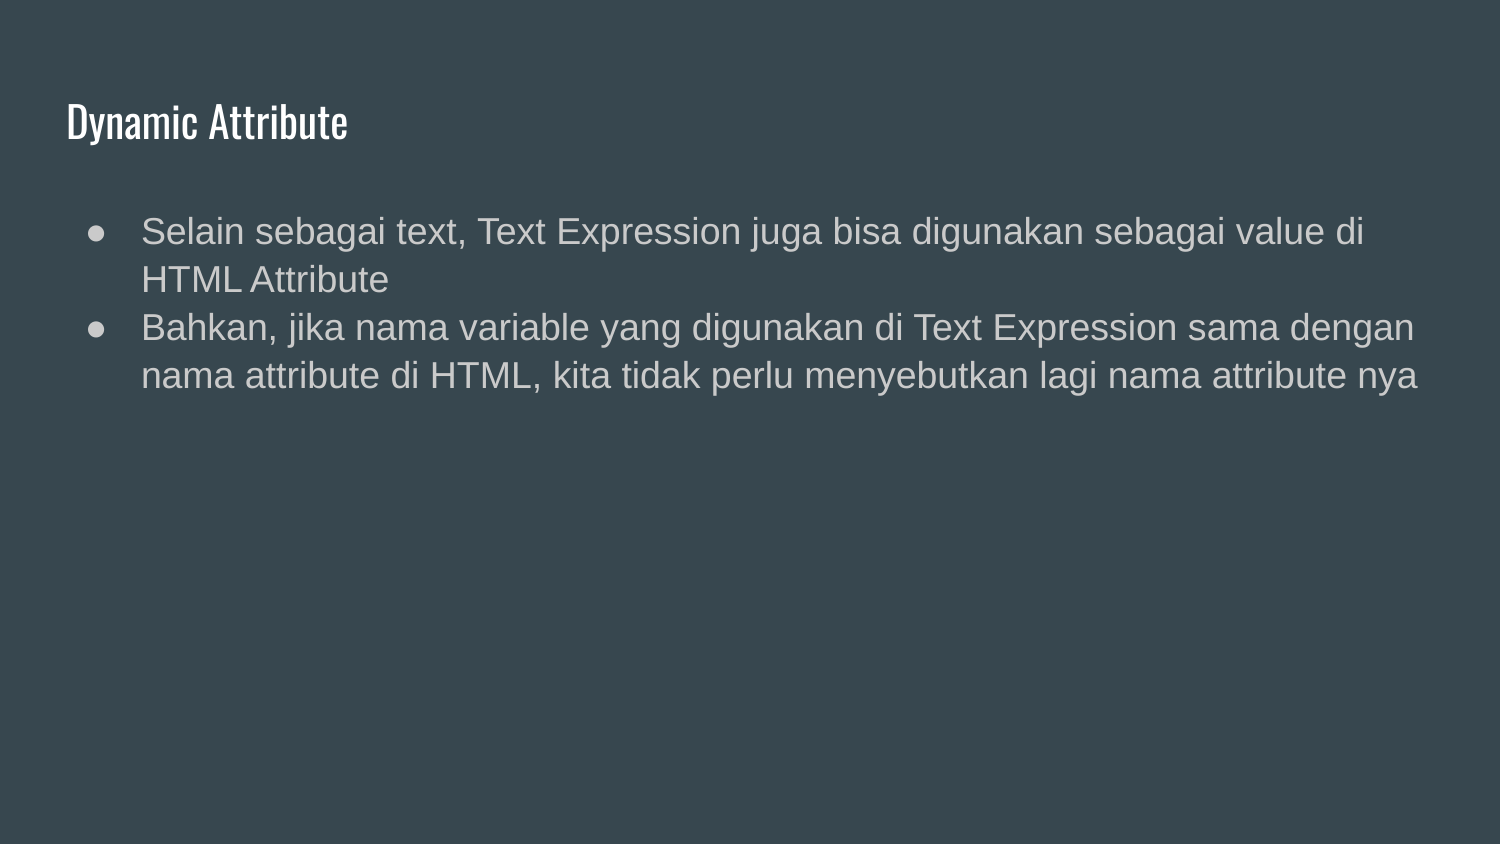

# Dynamic Attribute
Selain sebagai text, Text Expression juga bisa digunakan sebagai value di HTML Attribute
Bahkan, jika nama variable yang digunakan di Text Expression sama dengan nama attribute di HTML, kita tidak perlu menyebutkan lagi nama attribute nya